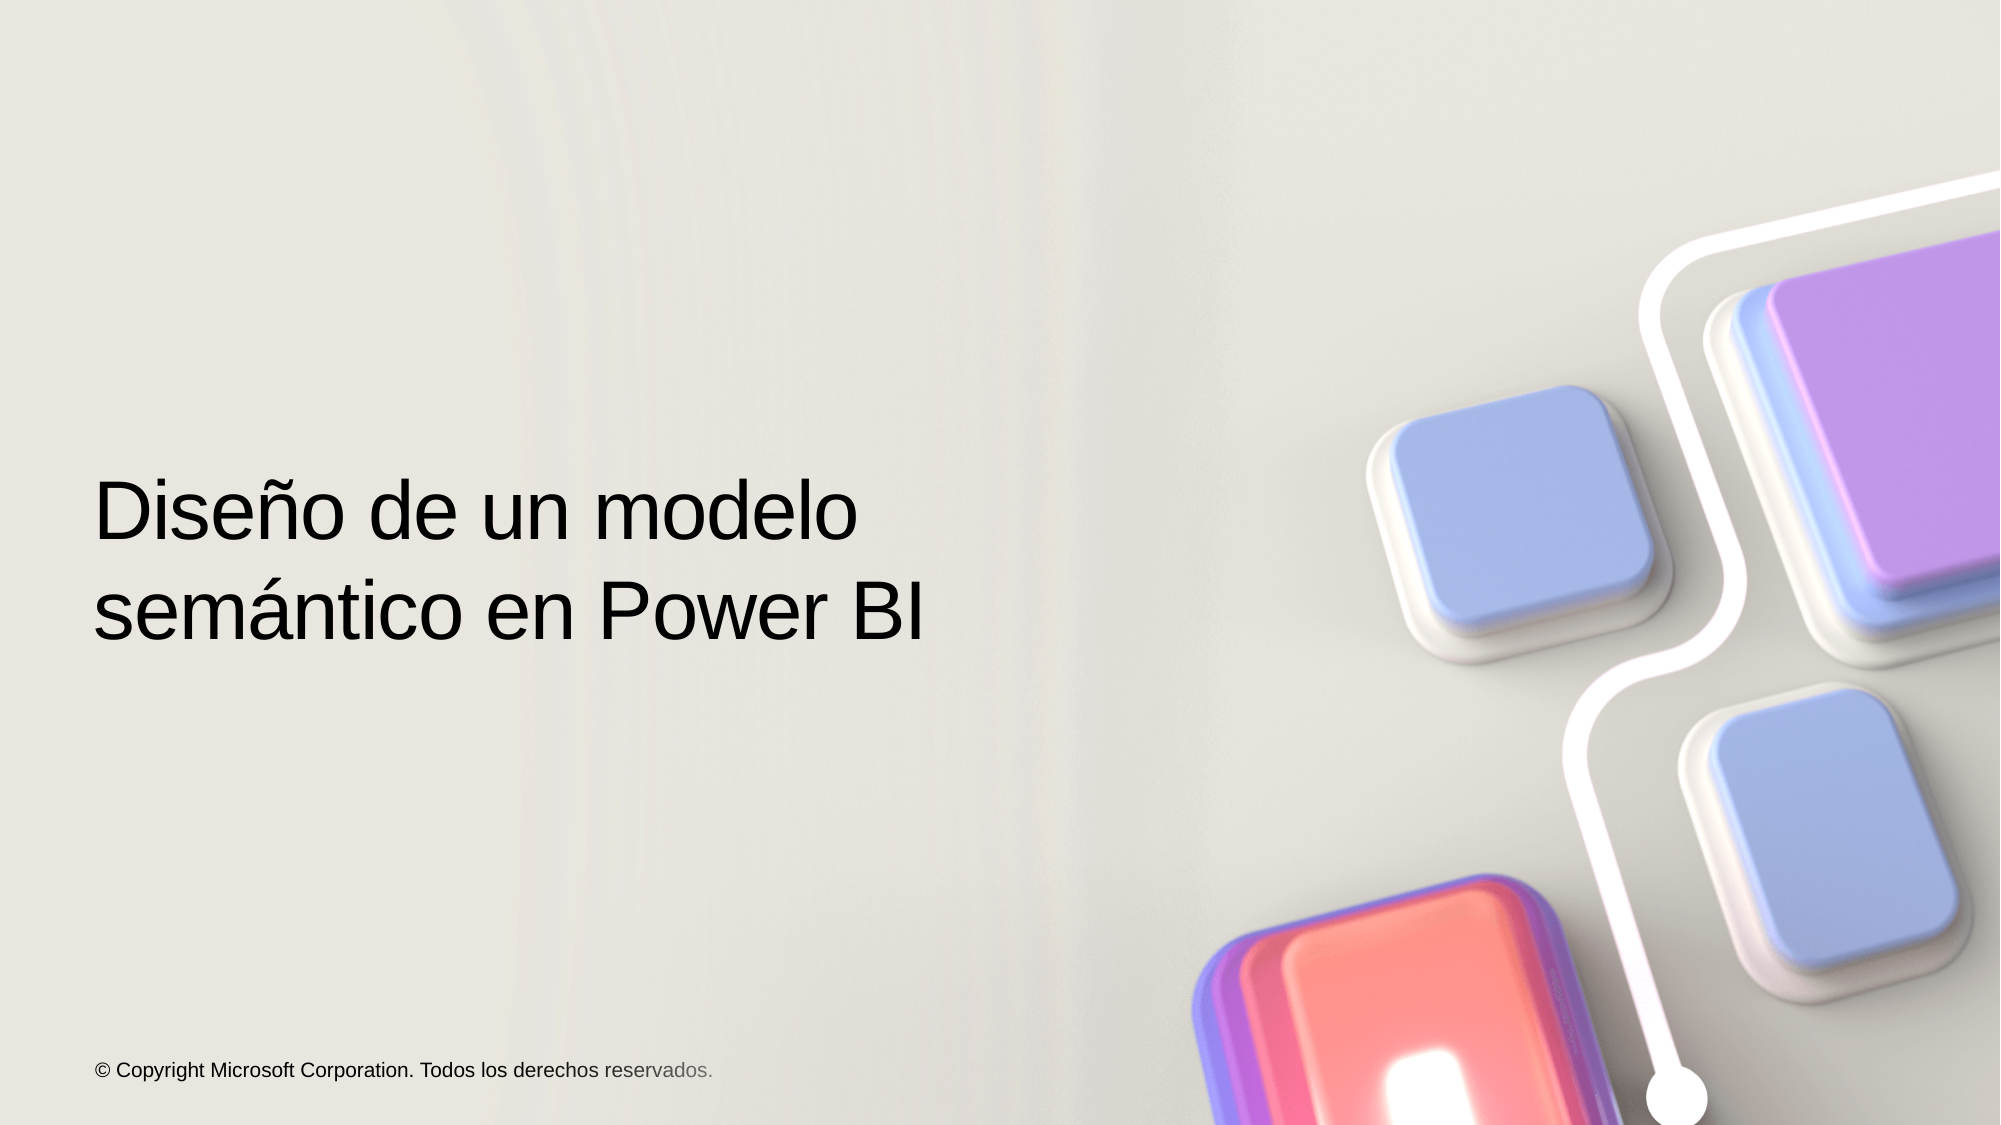

# Diseño de un modelo semántico en Power BI